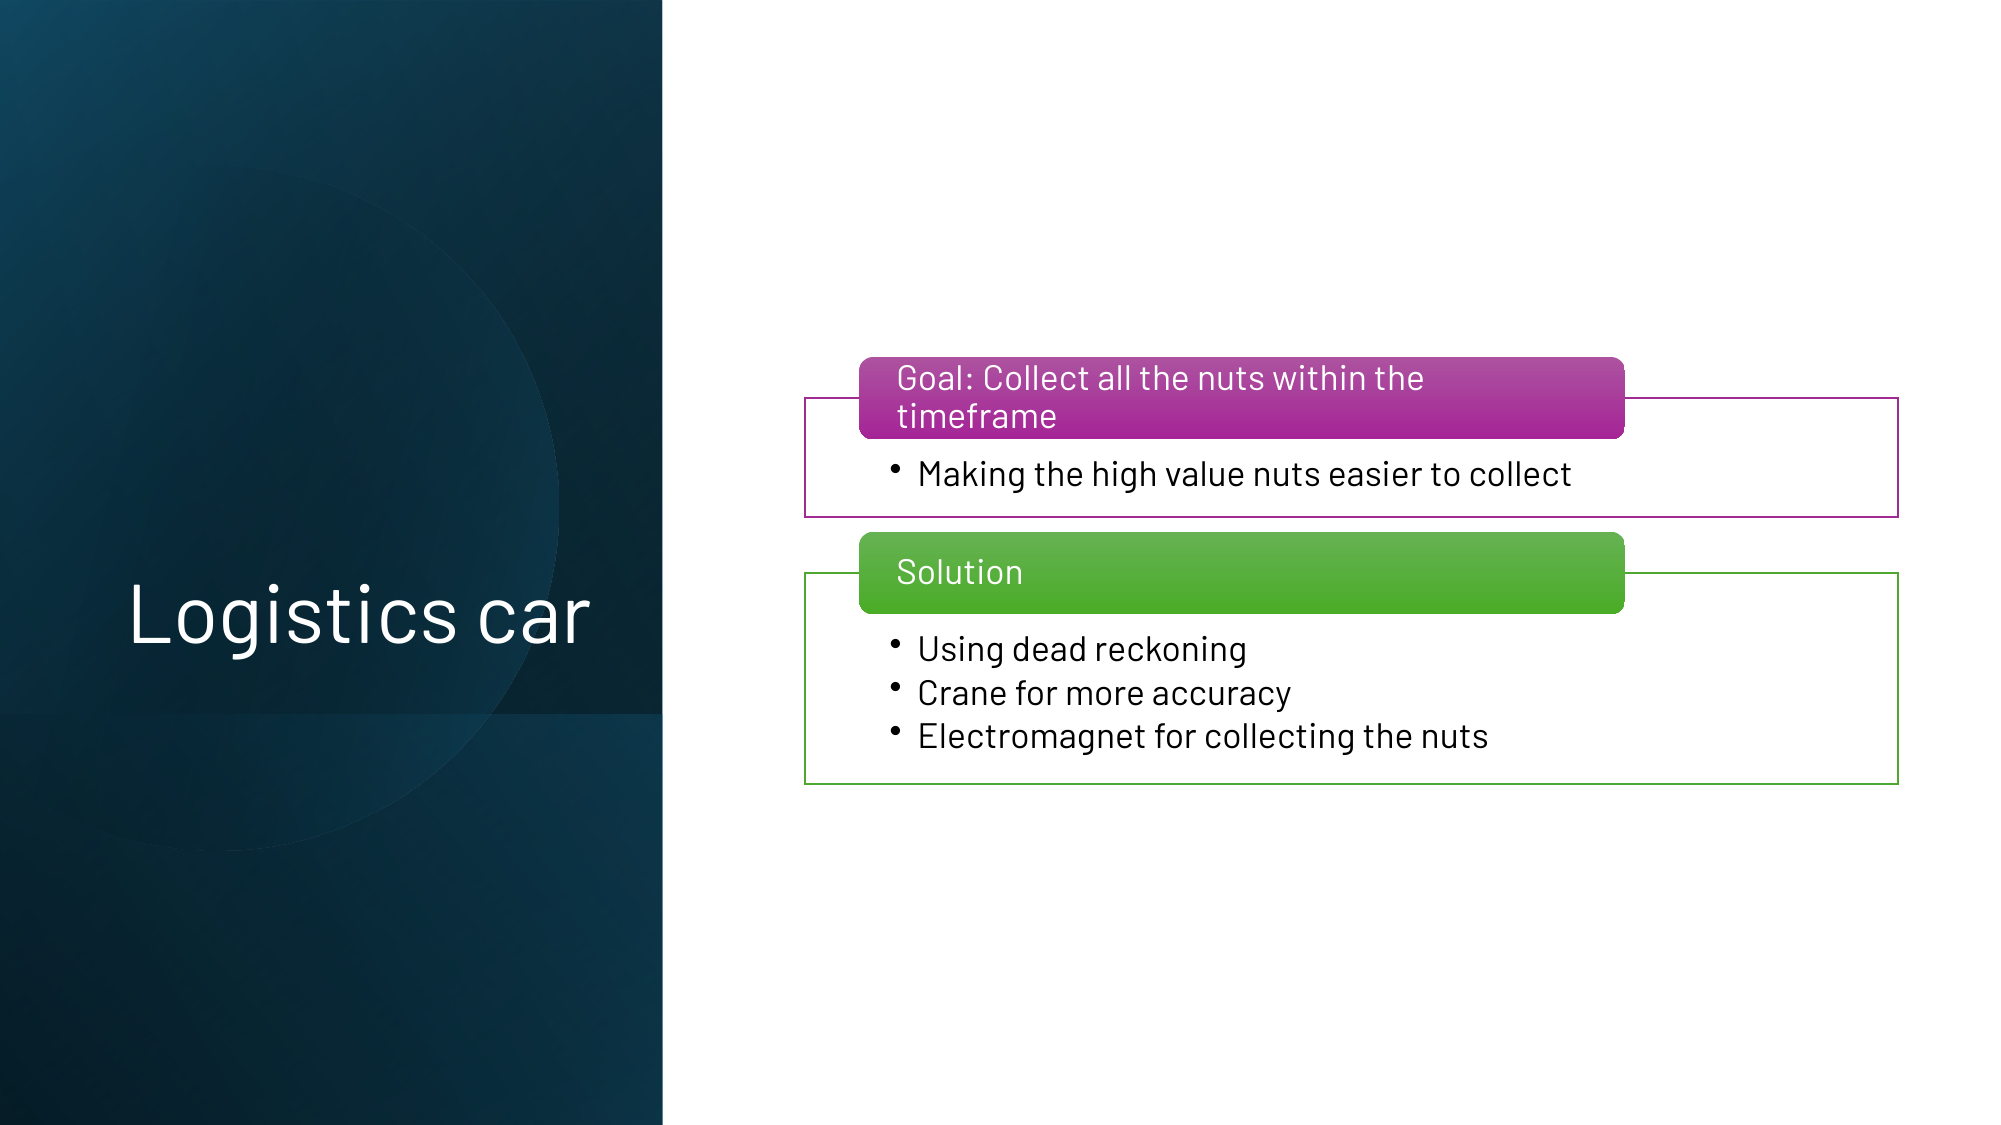

Making the high value nuts easier to collect
Goal: Collect all the nuts within the timeframe
Using dead reckoning
Crane for more accuracy
Electromagnet for collecting the nuts
Solution

# Logistics car